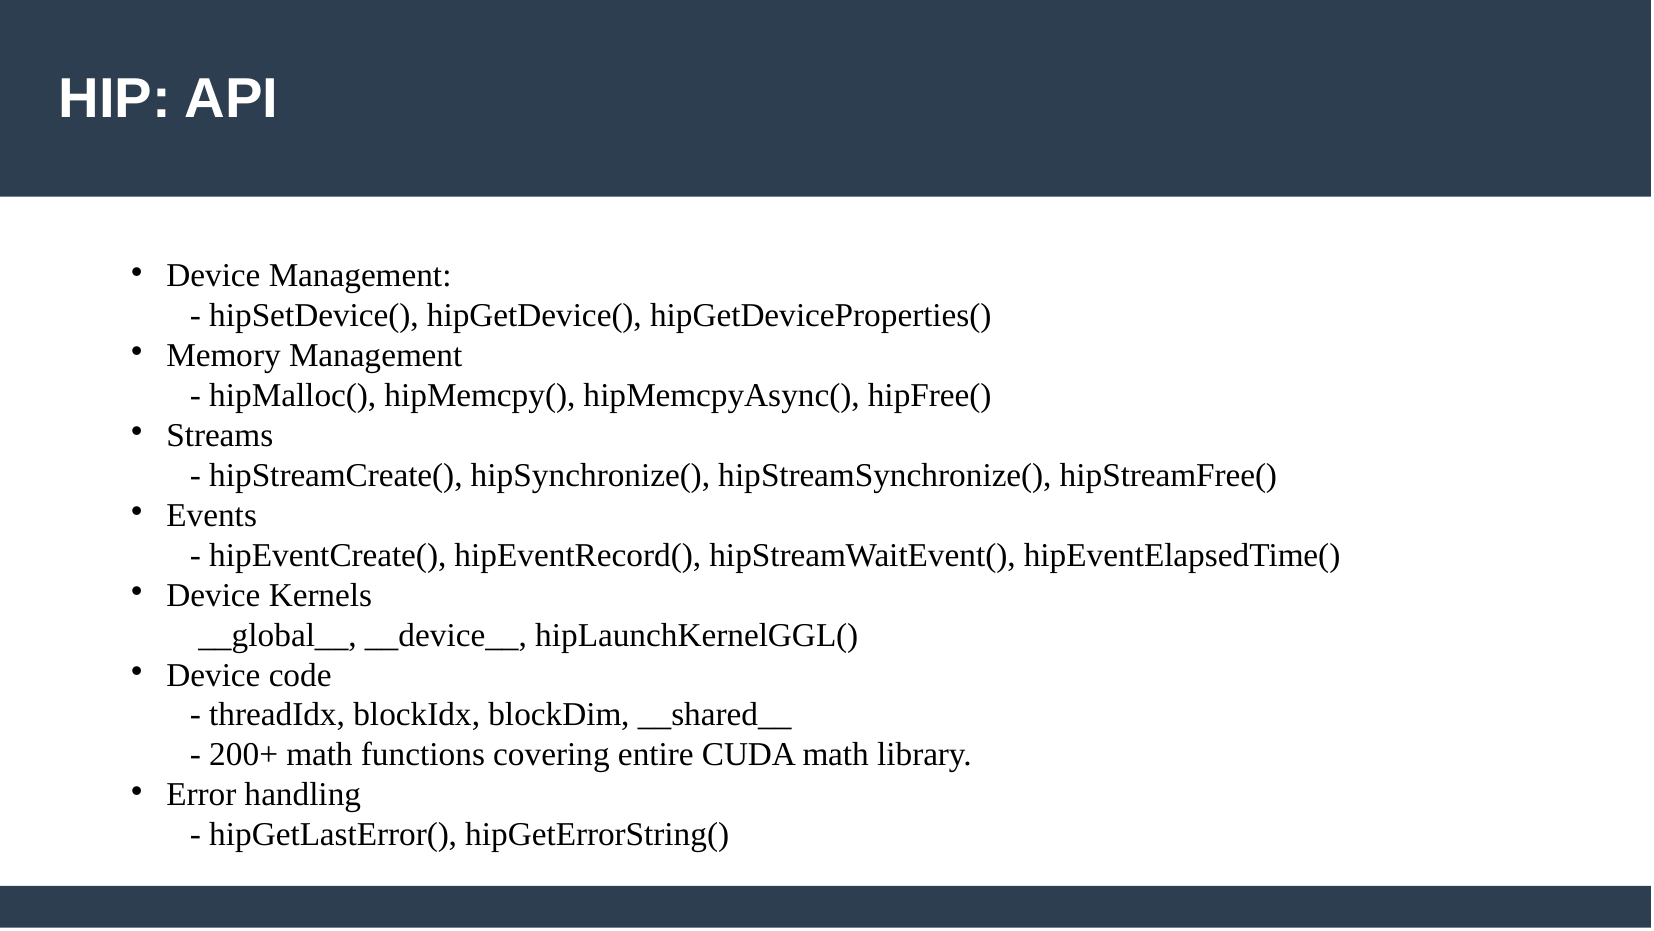

HIP: API

Device Management:
- hipSetDevice(), hipGetDevice(), hipGetDeviceProperties()
Memory Management
- hipMalloc(), hipMemcpy(), hipMemcpyAsync(), hipFree()
Streams
- hipStreamCreate(), hipSynchronize(), hipStreamSynchronize(), hipStreamFree()
Events
- hipEventCreate(), hipEventRecord(), hipStreamWaitEvent(), hipEventElapsedTime()
Device Kernels
 __global__, __device__, hipLaunchKernelGGL()
Device code
- threadIdx, blockIdx, blockDim, __shared__
- 200+ math functions covering entire CUDA math library.
Error handling
- hipGetLastError(), hipGetErrorString()